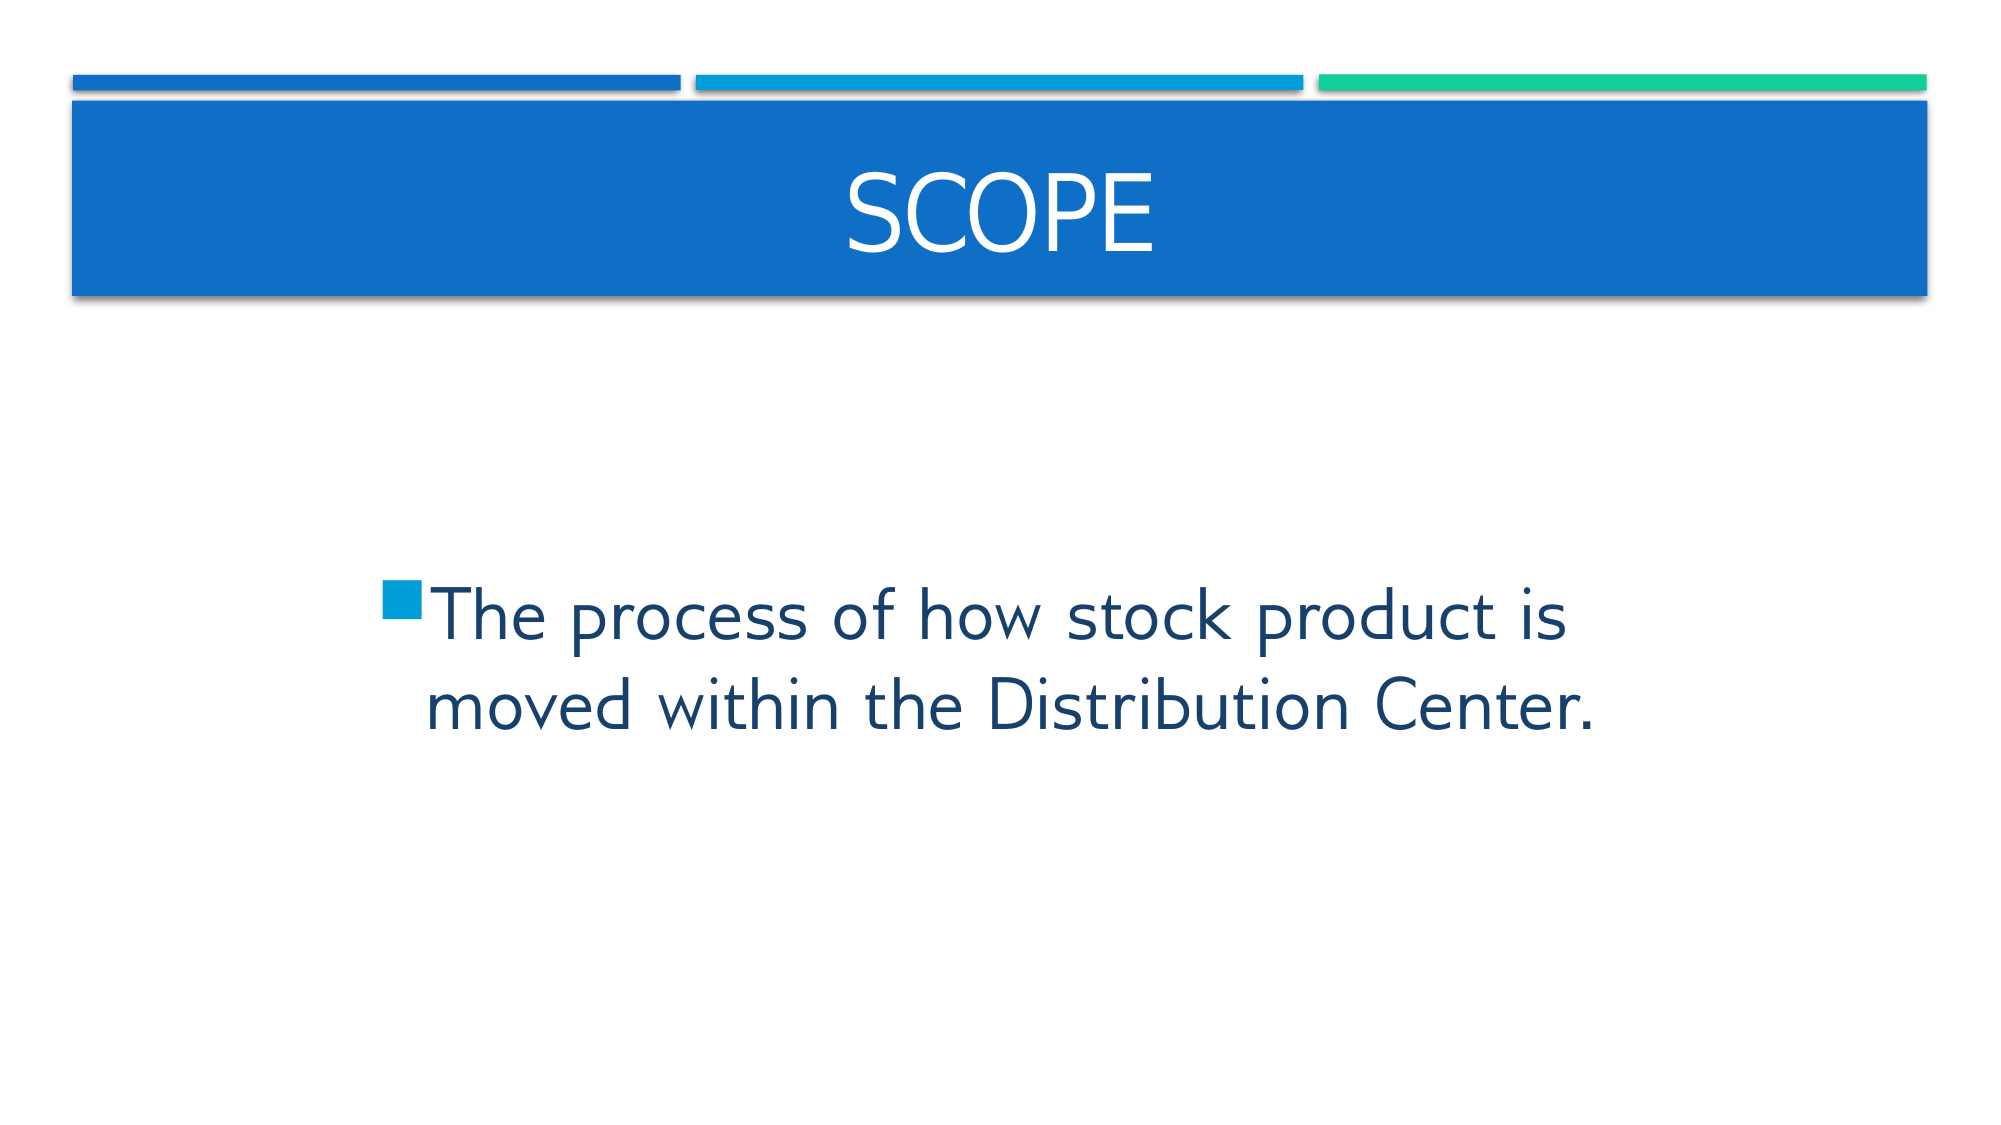

# Scope
The process of how stock product is moved within the Distribution Center.